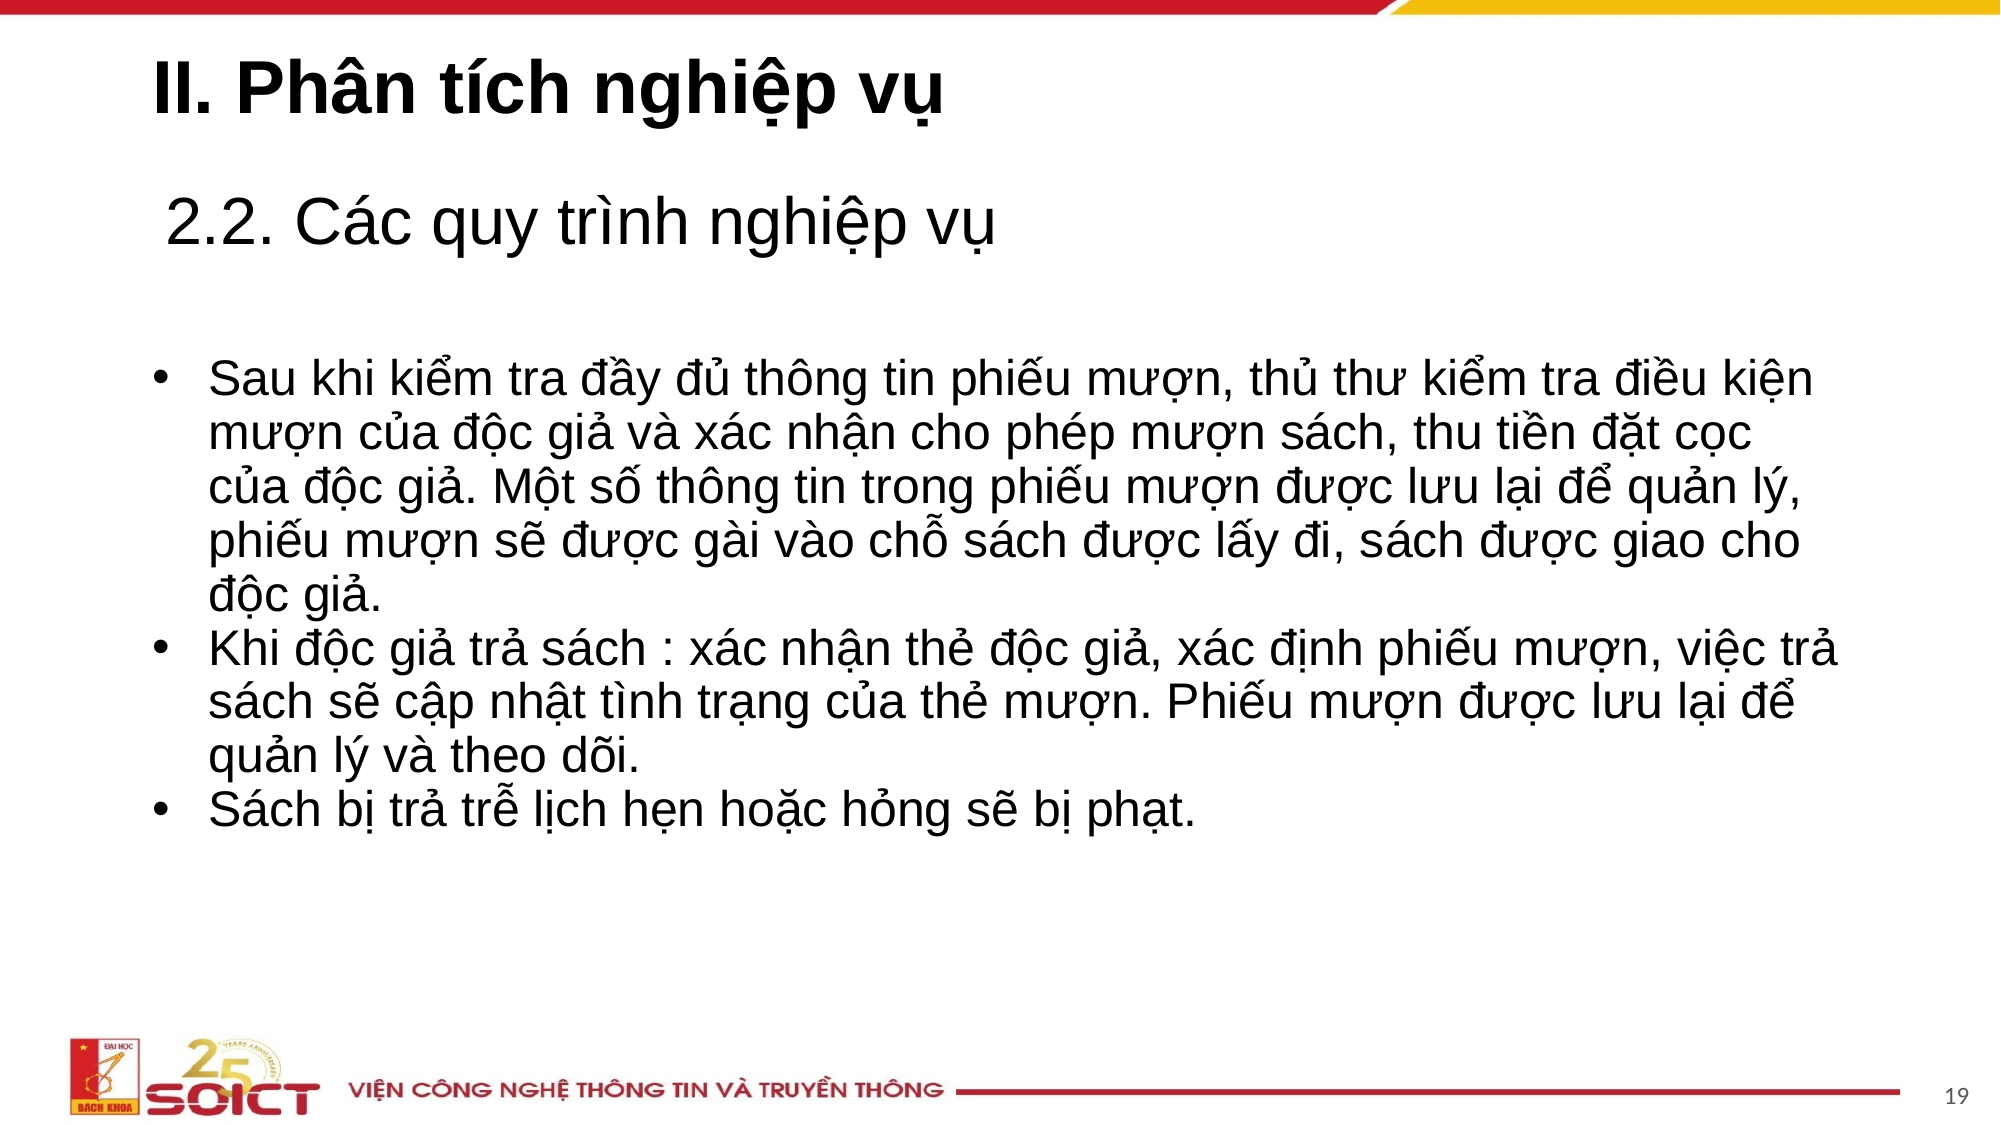

# II. Phân tích nghiệp vụ
2.2. Các quy trình nghiệp vụ

Sau khi kiểm tra đầy đủ thông tin phiếu mượn, thủ thư kiểm tra điều kiện mượn của độc giả và xác nhận cho phép mượn sách, thu tiền đặt cọc của độc giả. Một số thông tin trong phiếu mượn được lưu lại để quản lý, phiếu mượn sẽ được gài vào chỗ sách được lấy đi, sách được giao cho độc giả.
Khi độc giả trả sách : xác nhận thẻ độc giả, xác định phiếu mượn, việc trả sách sẽ cập nhật tình trạng của thẻ mượn. Phiếu mượn được lưu lại để quản lý và theo dõi.
Sách bị trả trễ lịch hẹn hoặc hỏng sẽ bị phạt.

19